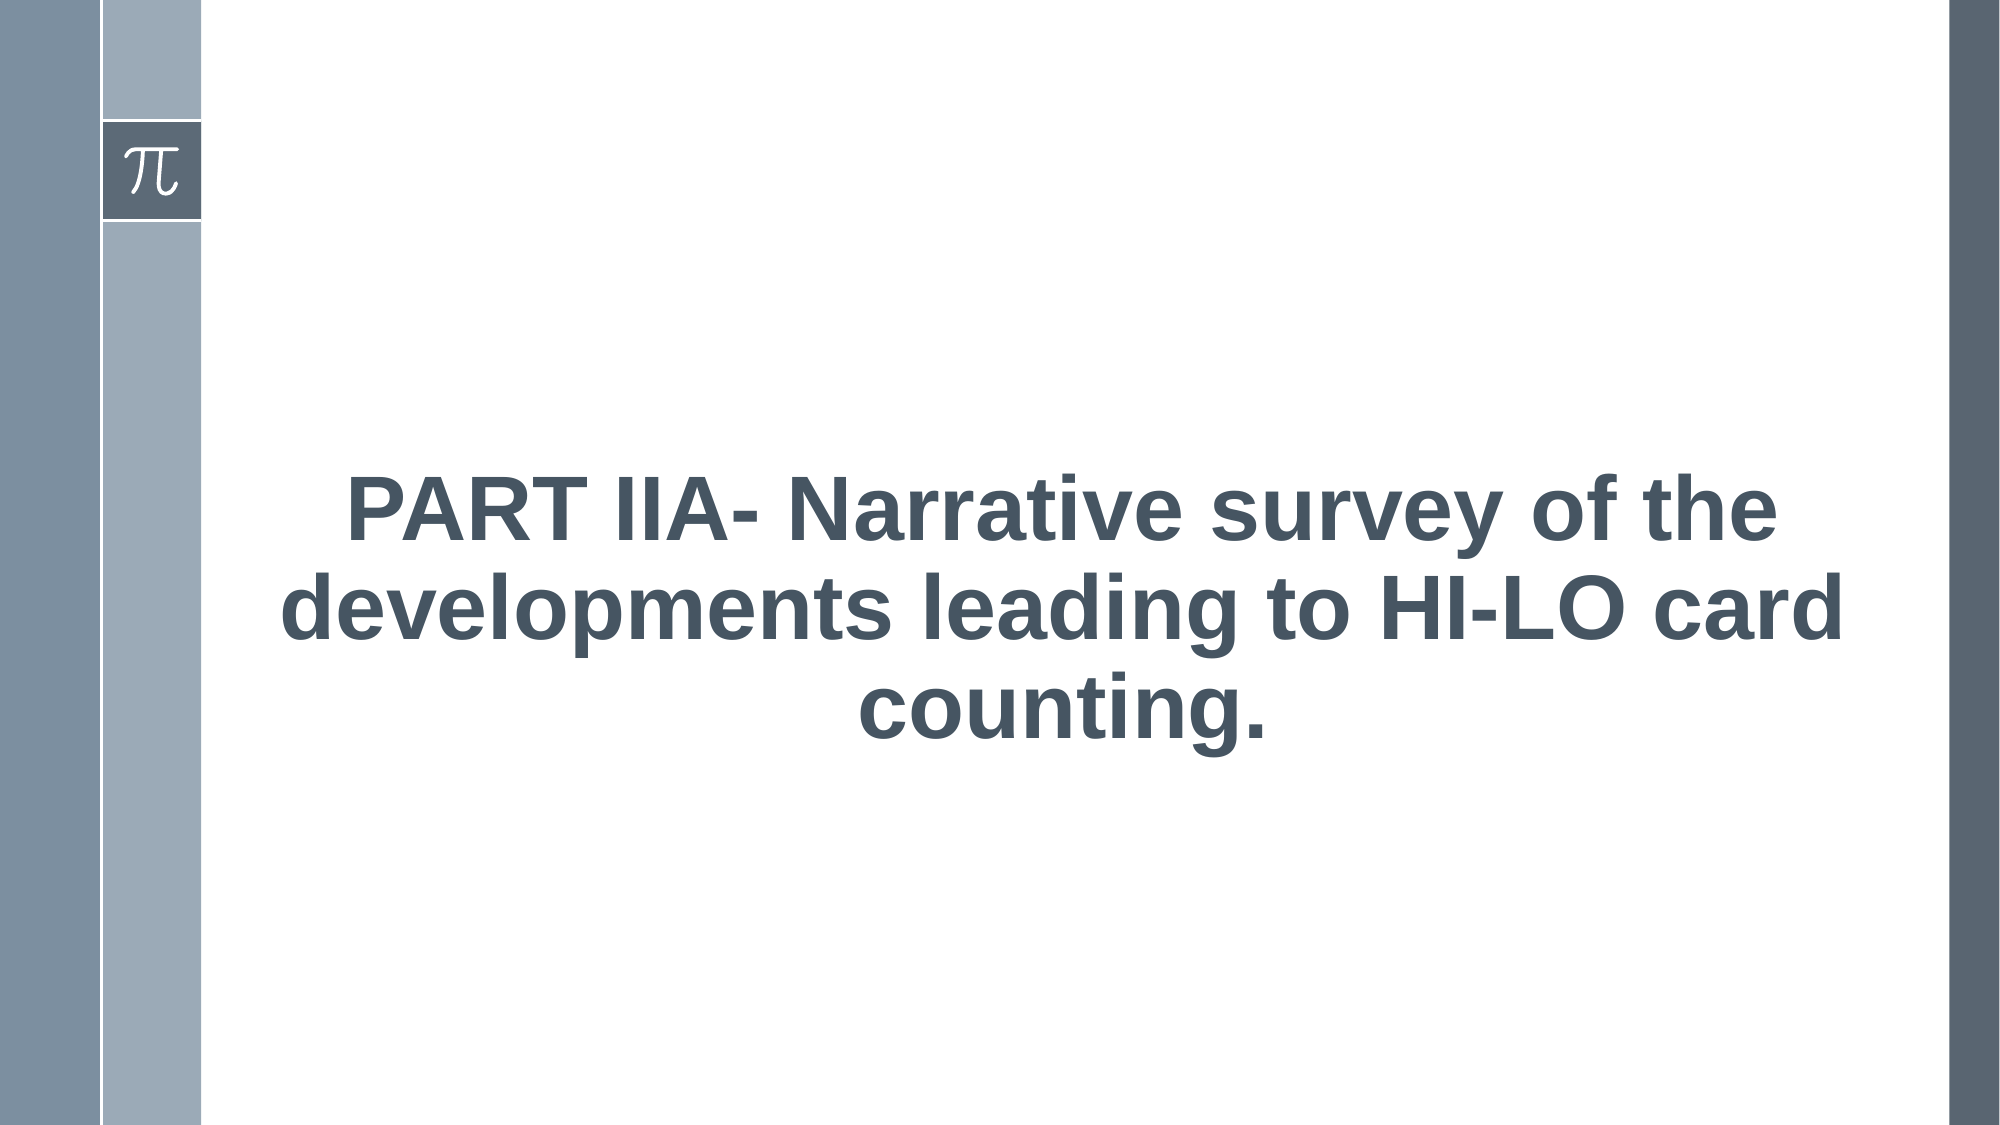

PART IIA- Narrative survey of the developments leading to HI-LO card counting.